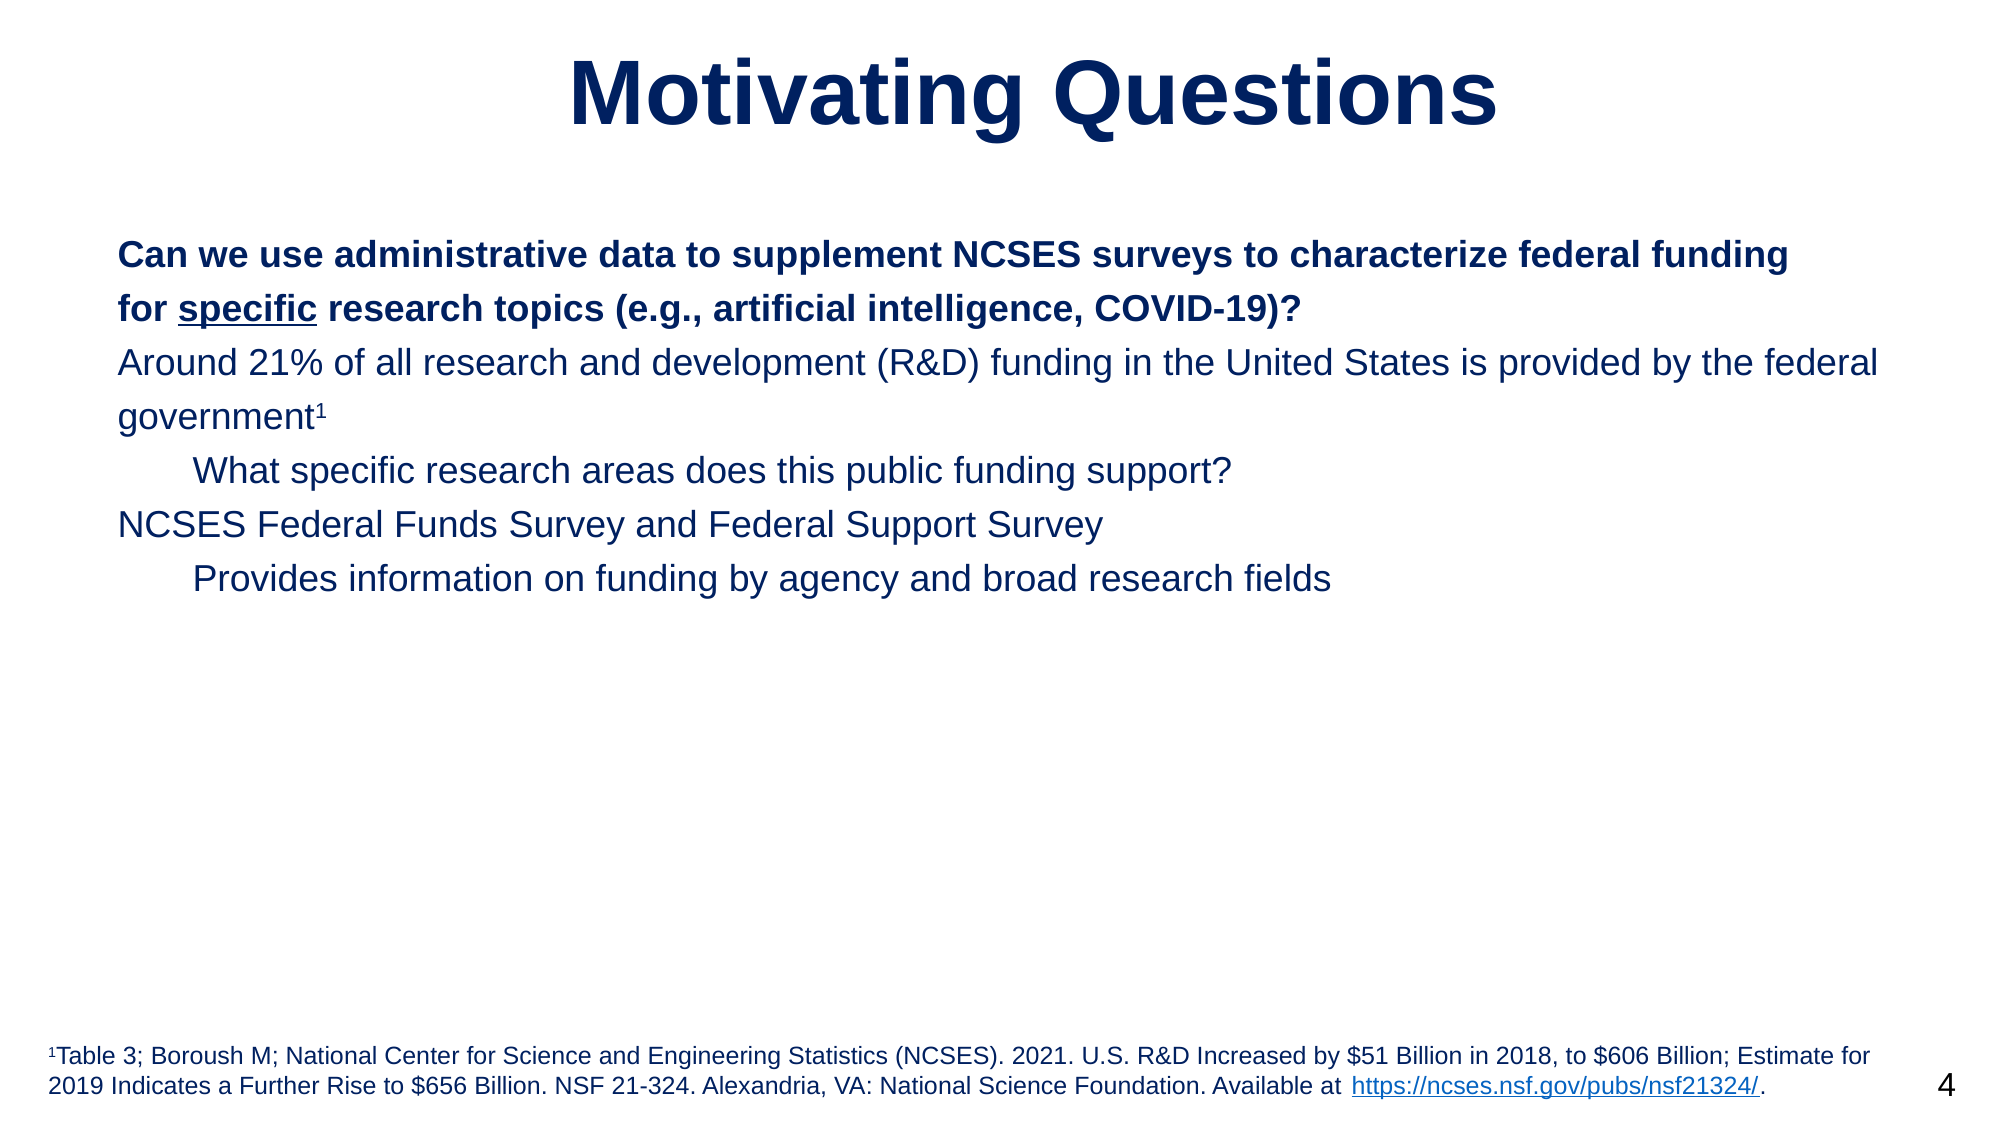

Motivating Questions
Can we use administrative data to supplement NCSES surveys to characterize federal funding for specific research topics (e.g., artificial intelligence, COVID-19)?
Around 21% of all research and development (R&D) funding in the United States is provided by the federal government1
What specific research areas does this public funding support?
NCSES Federal Funds Survey and Federal Support Survey
Provides information on funding by agency and broad research fields

1Table 3; Boroush M; National Center for Science and Engineering Statistics (NCSES). 2021. U.S. R&D Increased by $51 Billion in 2018, to $606 Billion; Estimate for 2019 Indicates a Further Rise to $656 Billion. NSF 21-324. Alexandria, VA: National Science Foundation. Available at https://ncses.nsf.gov/pubs/nsf21324/.
4